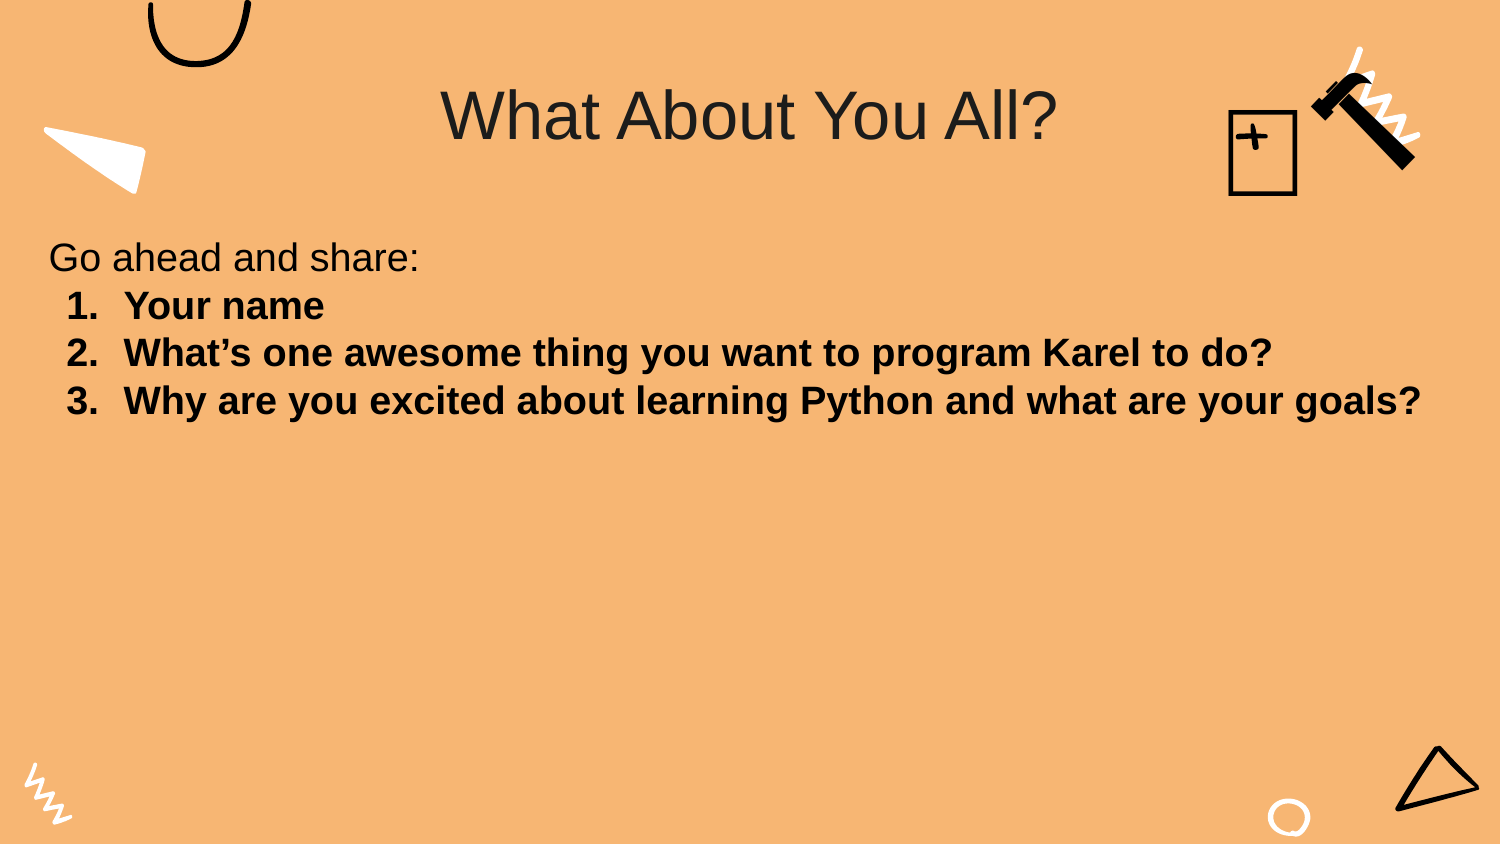

🔨
🧊
# What About You All?
Go ahead and share:
Your name
What’s one awesome thing you want to program Karel to do?
Why are you excited about learning Python and what are your goals?